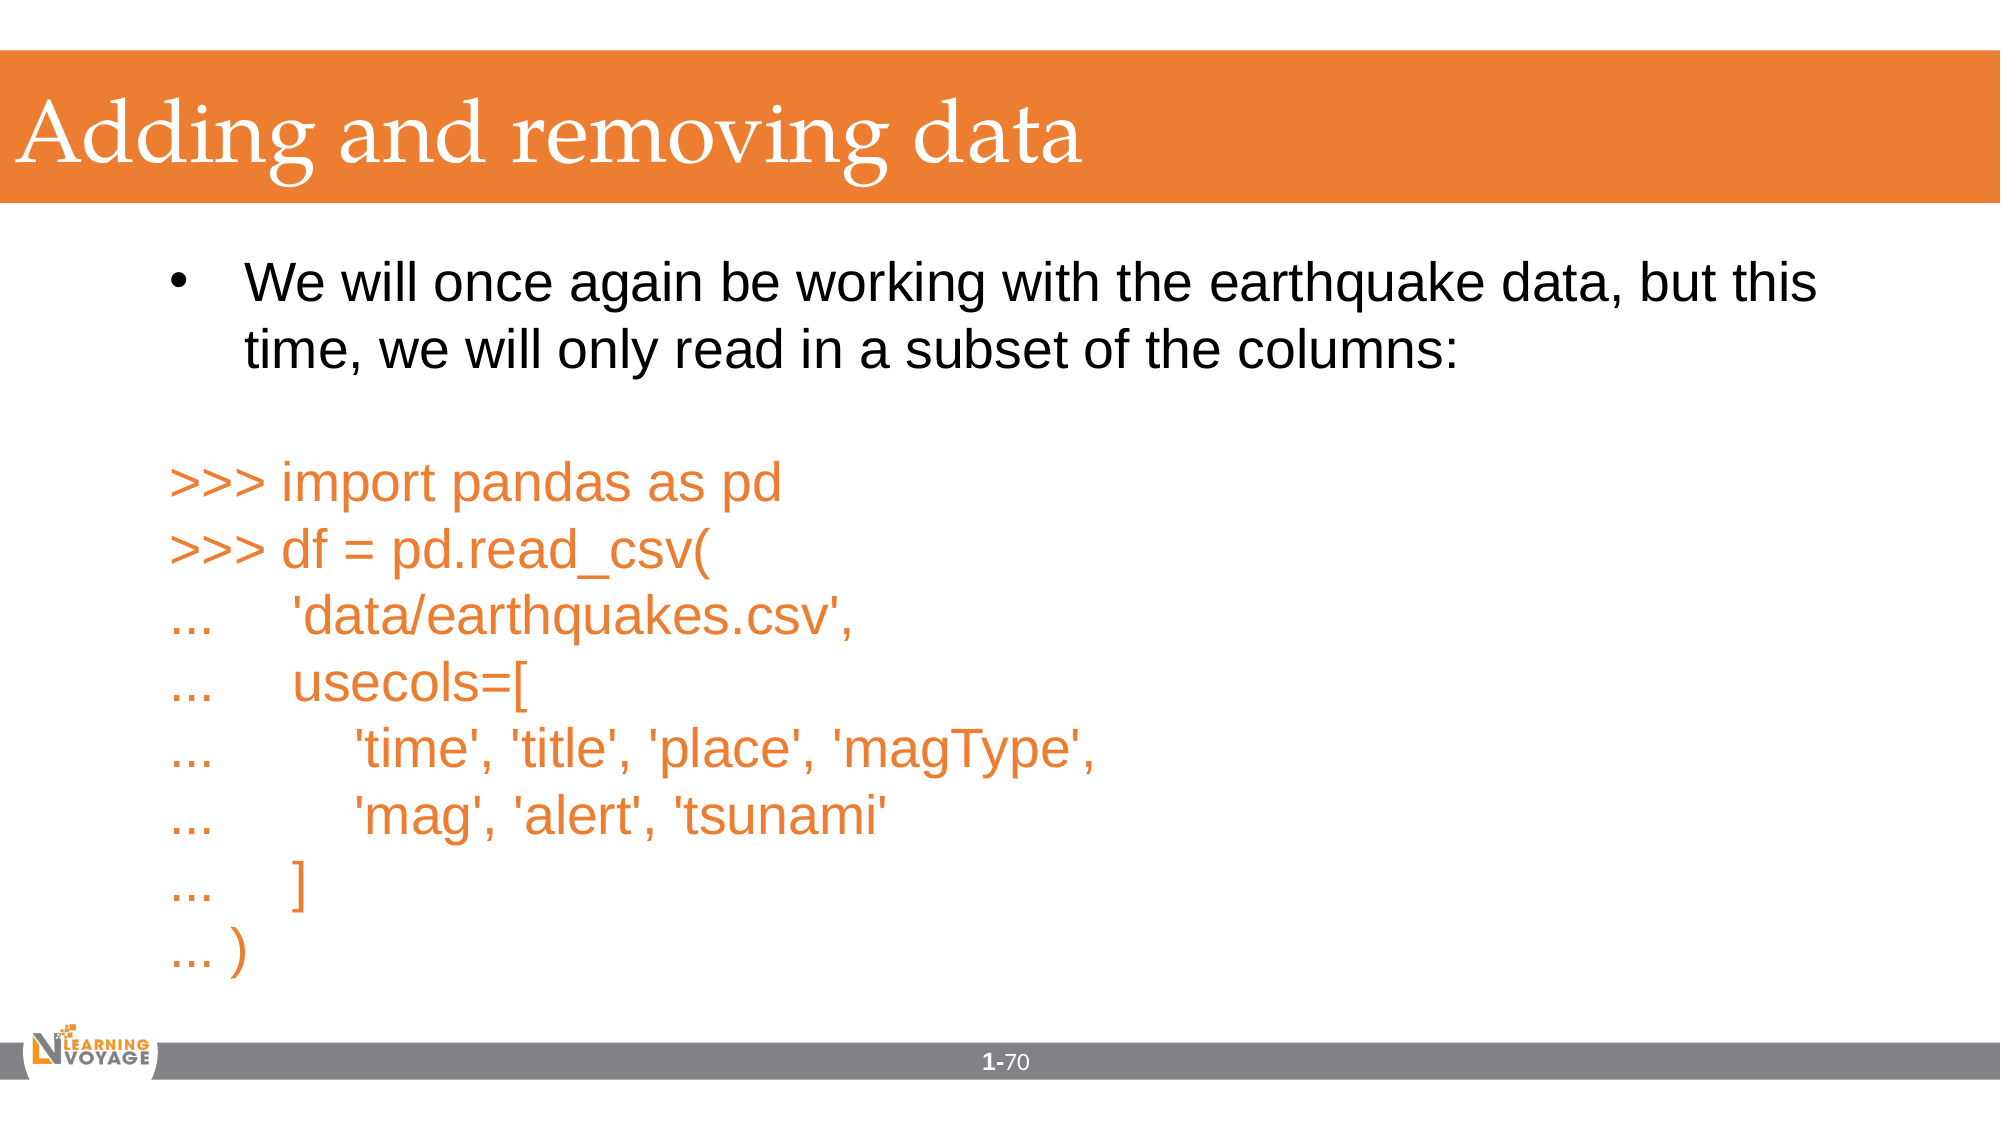

Adding and removing data
We will once again be working with the earthquake data, but this time, we will only read in a subset of the columns:

>>> import pandas as pd
>>> df = pd.read_csv(
...     'data/earthquakes.csv',
...     usecols=[
...         'time', 'title', 'place', 'magType',
...         'mag', 'alert', 'tsunami'
...     ]
... )
1-70